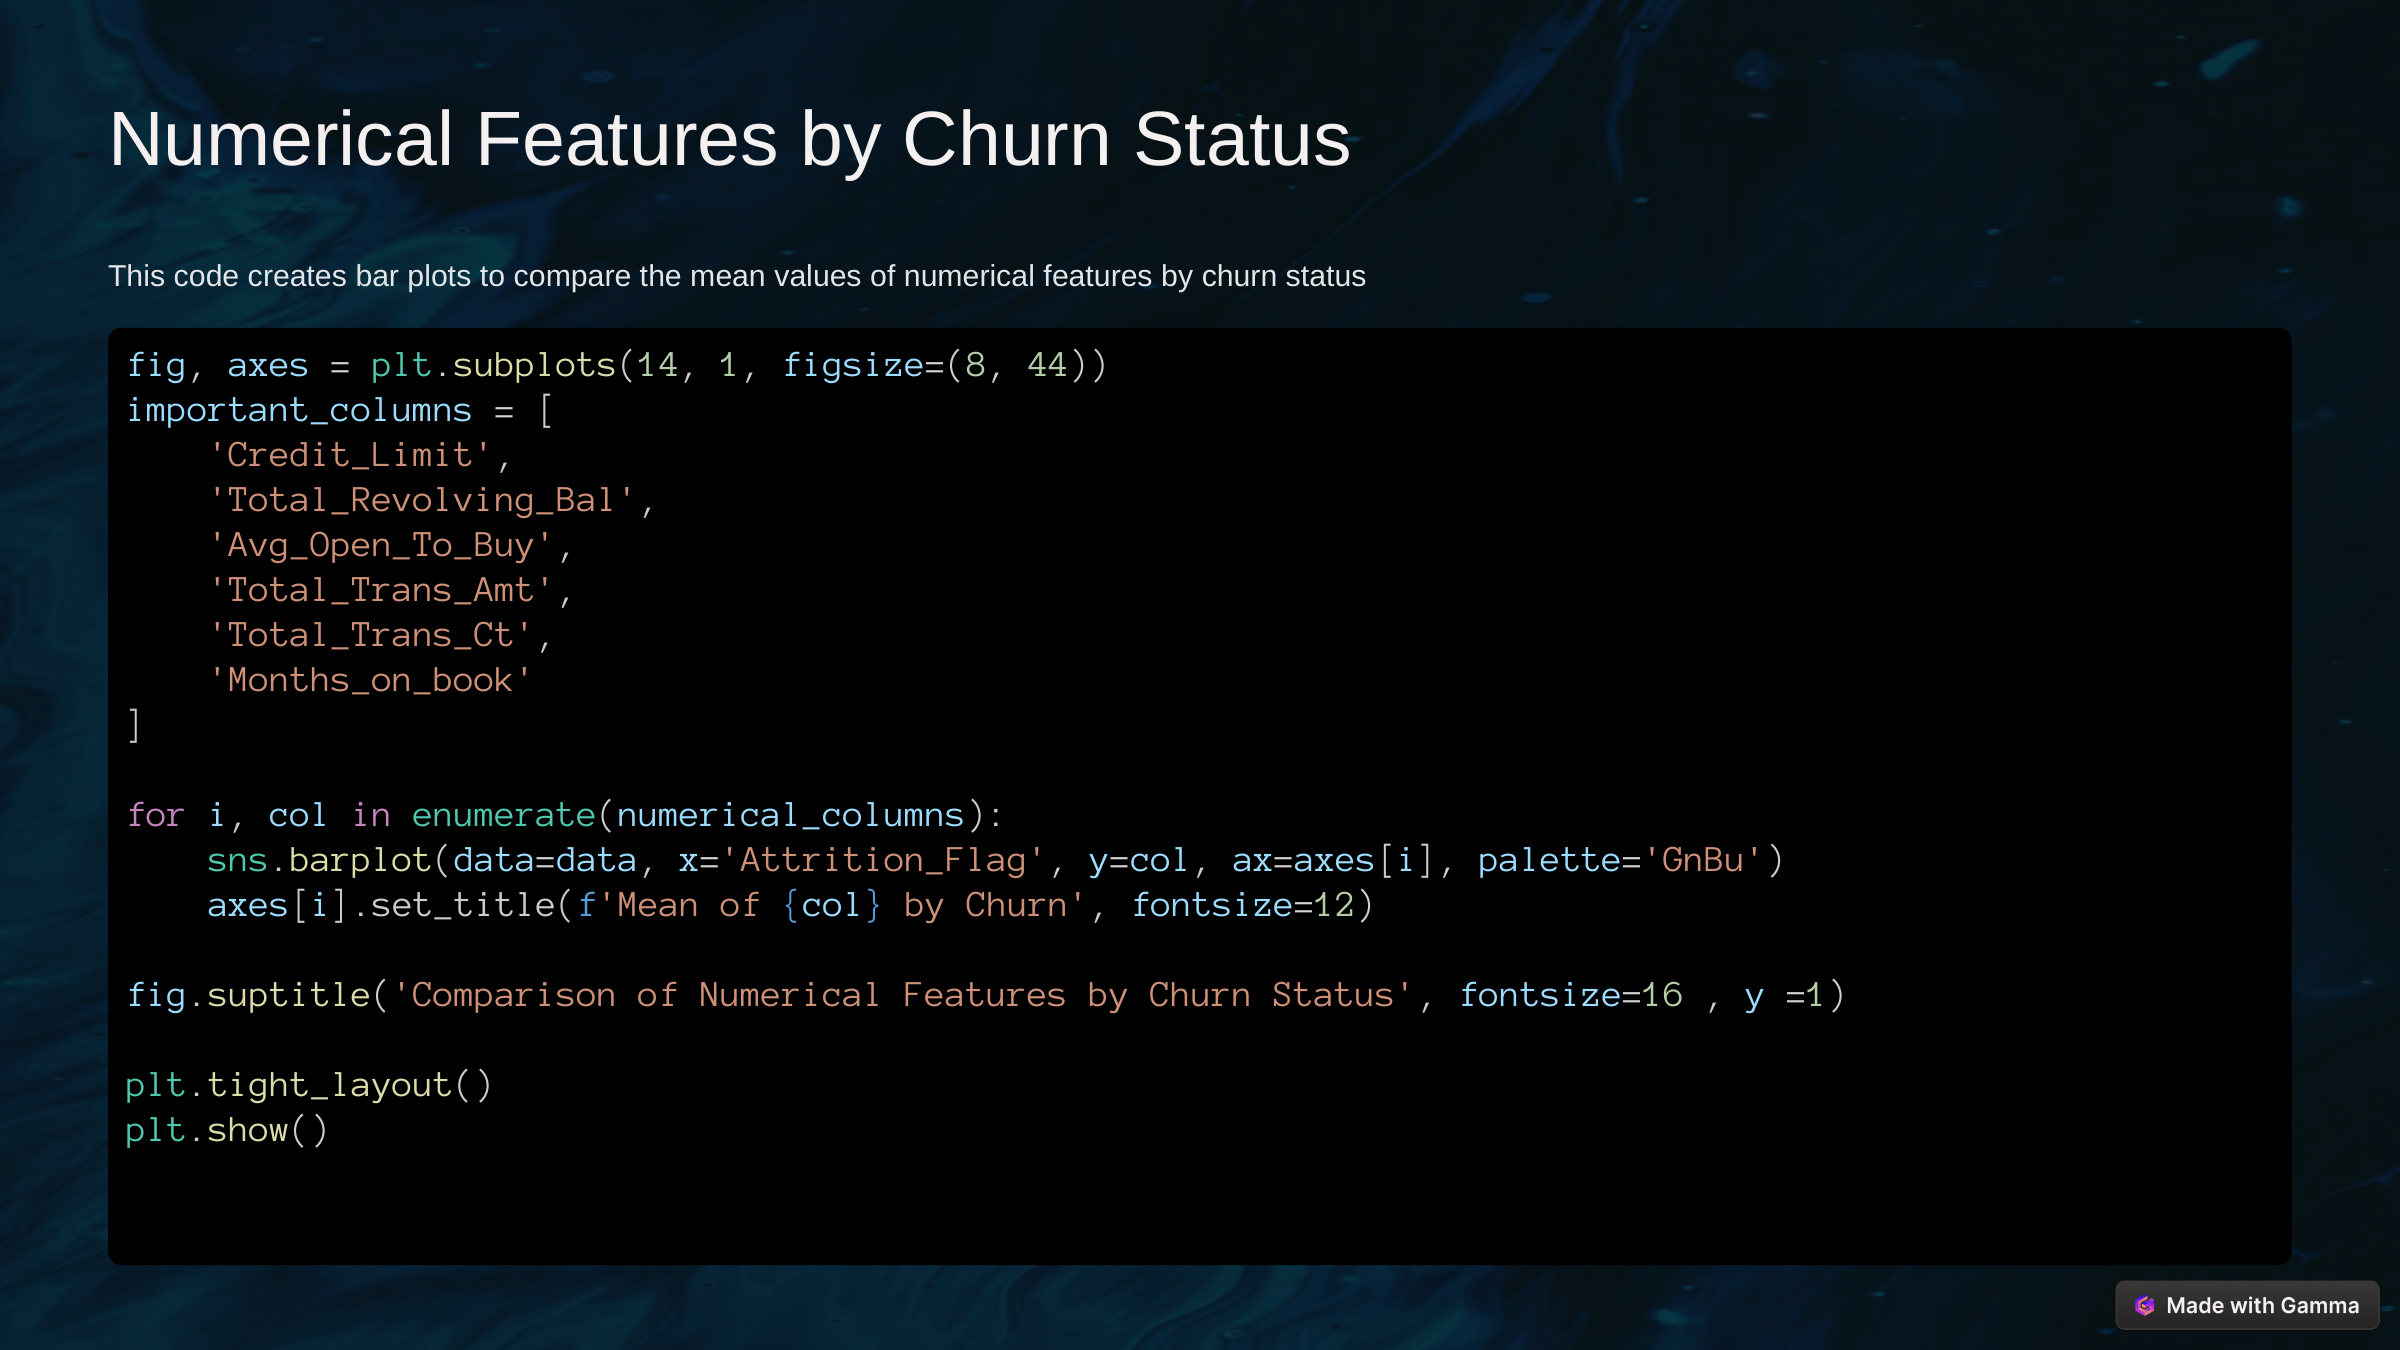

Numerical Features by Churn Status
This code creates bar plots to compare the mean values of numerical features by churn status
fig, axes = plt.subplots(14, 1, figsize=(8, 44))
important_columns = [
    'Credit_Limit',
    'Total_Revolving_Bal',
    'Avg_Open_To_Buy',
    'Total_Trans_Amt',
    'Total_Trans_Ct',
    'Months_on_book'
]
for i, col in enumerate(numerical_columns):
    sns.barplot(data=data, x='Attrition_Flag', y=col, ax=axes[i], palette='GnBu')
    axes[i].set_title(f'Mean of {col} by Churn', fontsize=12)
fig.suptitle('Comparison of Numerical Features by Churn Status', fontsize=16 , y =1)
plt.tight_layout()
plt.show()